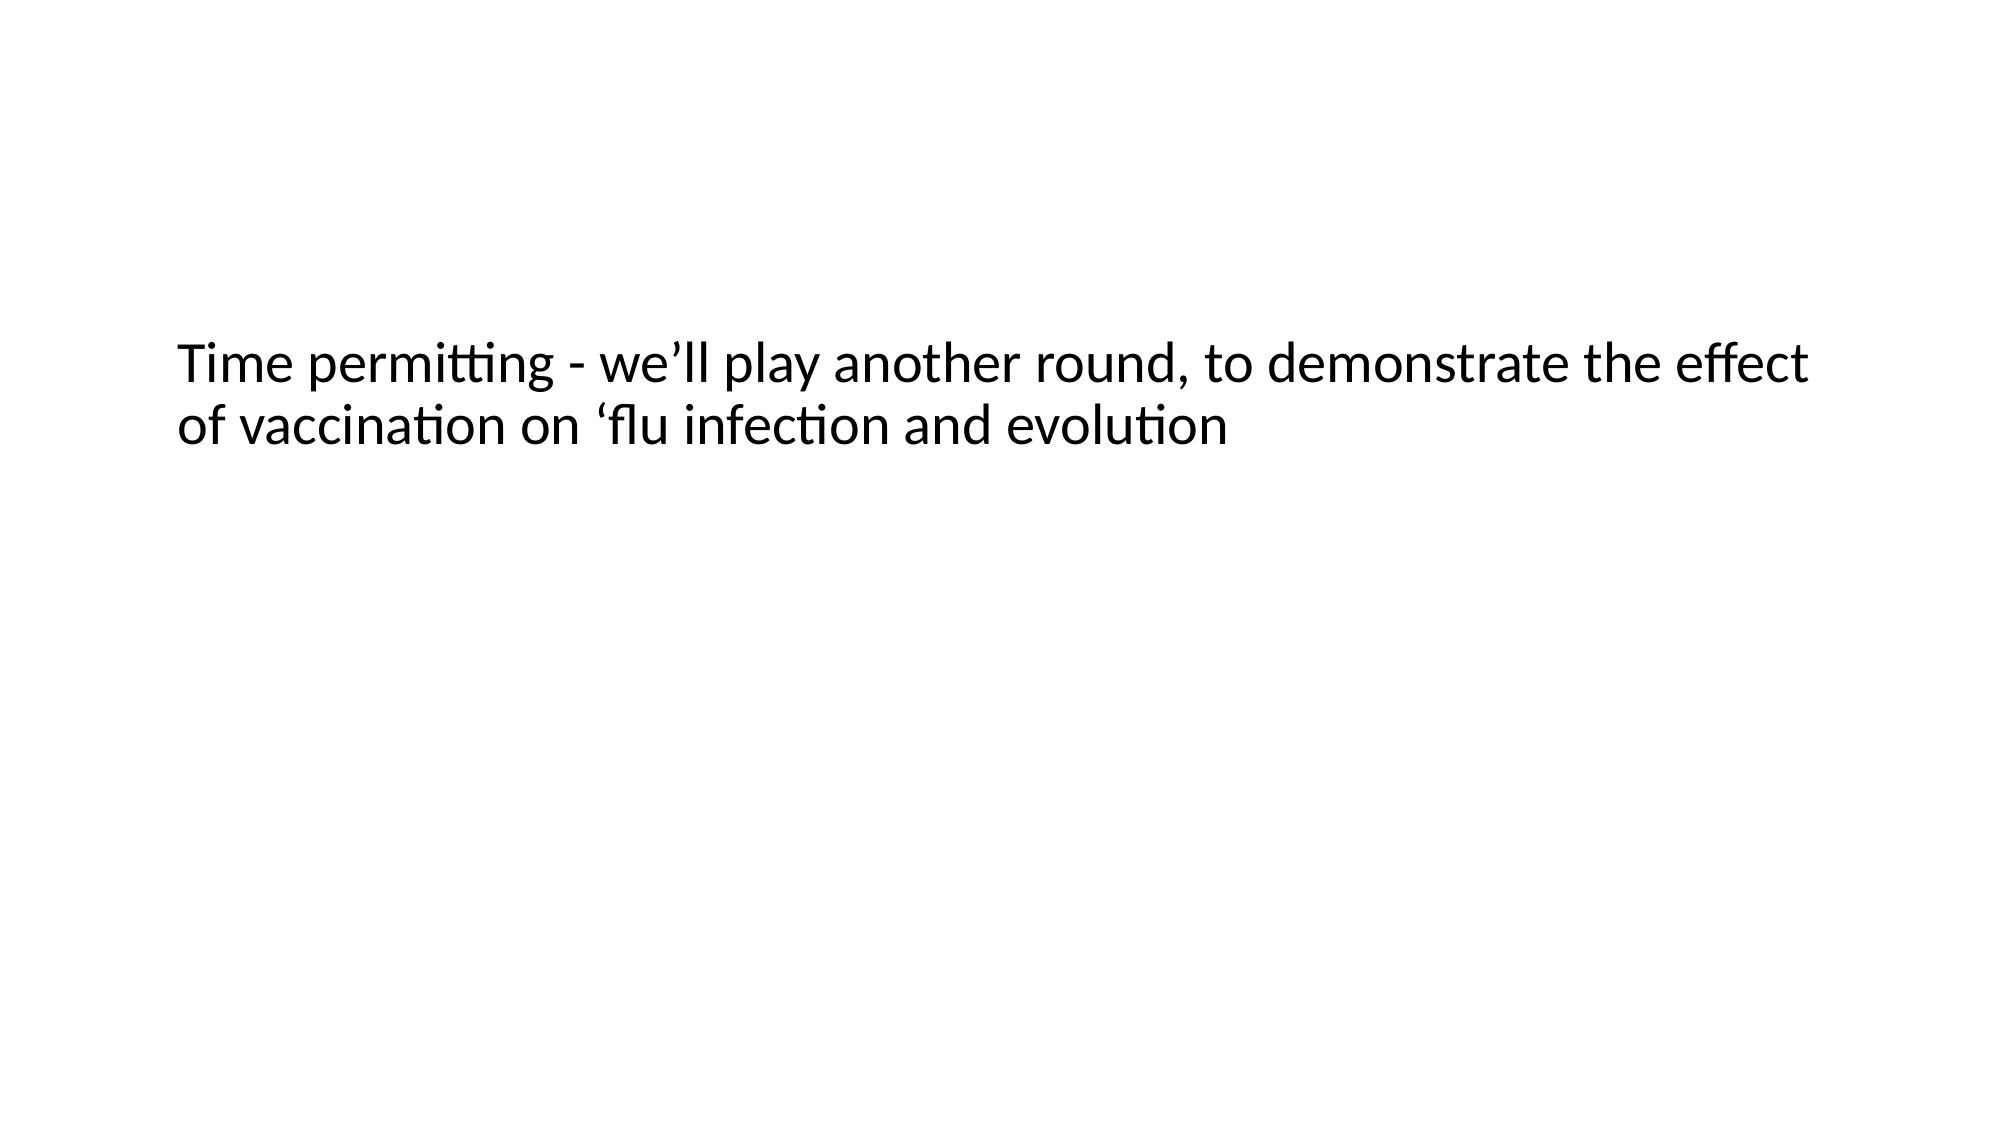

#
Time permitting - we’ll play another round, to demonstrate the effect of vaccination on ‘flu infection and evolution